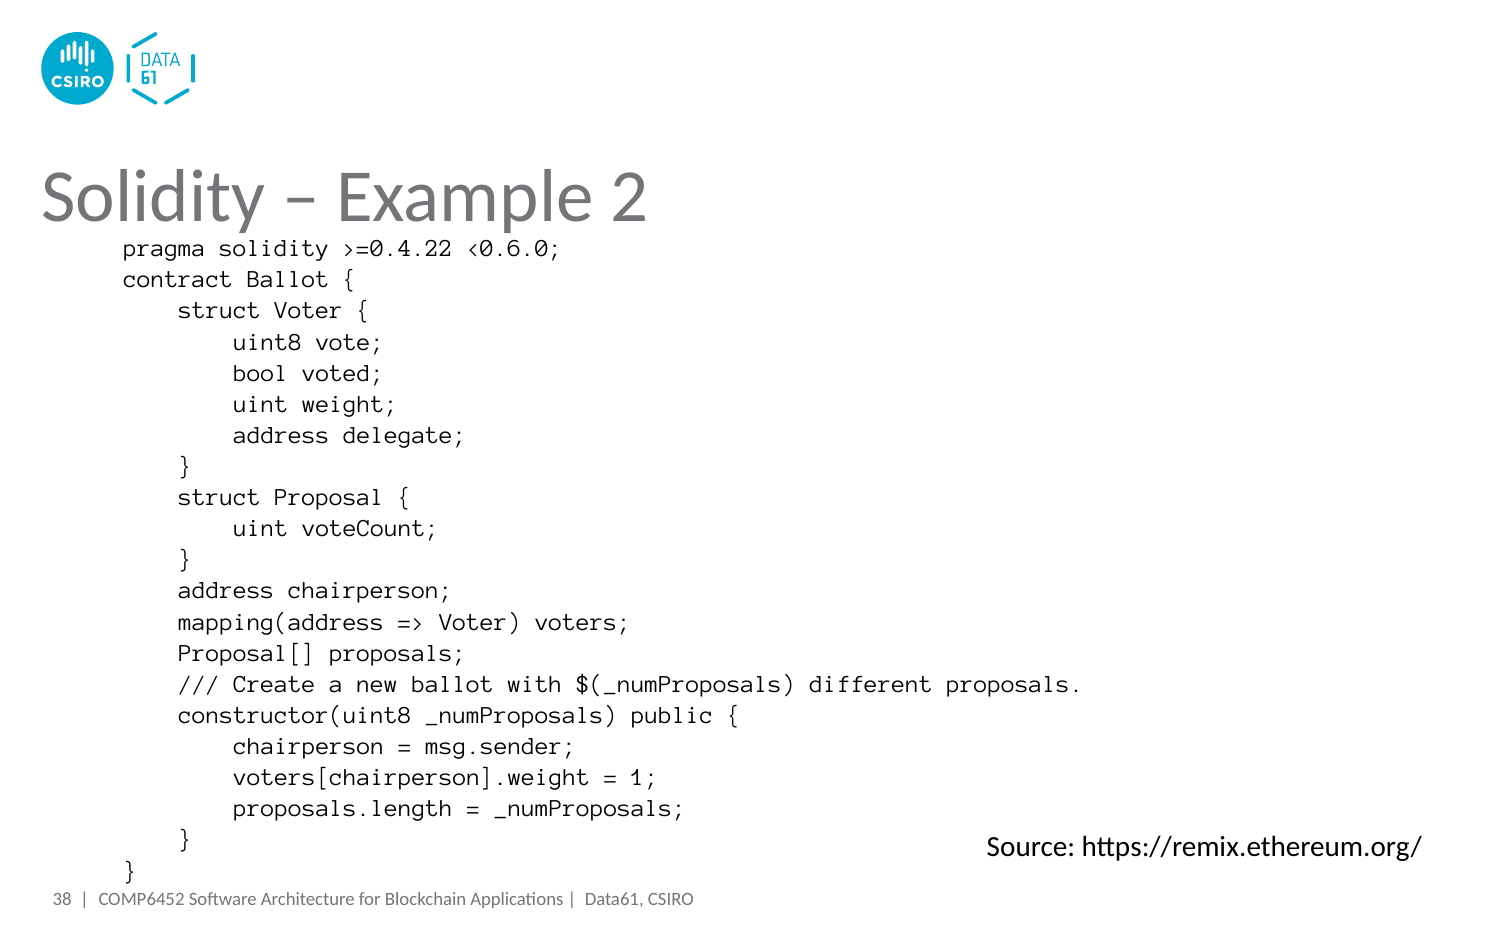

# Solidity – Example 2
pragma solidity >=0.4.22 <0.6.0;
contract Ballot {
    struct Voter {
        uint8 vote;
        bool voted;
        uint weight;
        address delegate;
    }
    struct Proposal {
        uint voteCount;
    }
    address chairperson;
    mapping(address => Voter) voters;
    Proposal[] proposals;
    /// Create a new ballot with $(_numProposals) different proposals.
    constructor(uint8 _numProposals) public {
        chairperson = msg.sender;
        voters[chairperson].weight = 1;
        proposals.length = _numProposals;
    }
}
Source: https://remix.ethereum.org/
38  |
COMP6452 Software Architecture for Blockchain Applications |  Data61, CSIRO